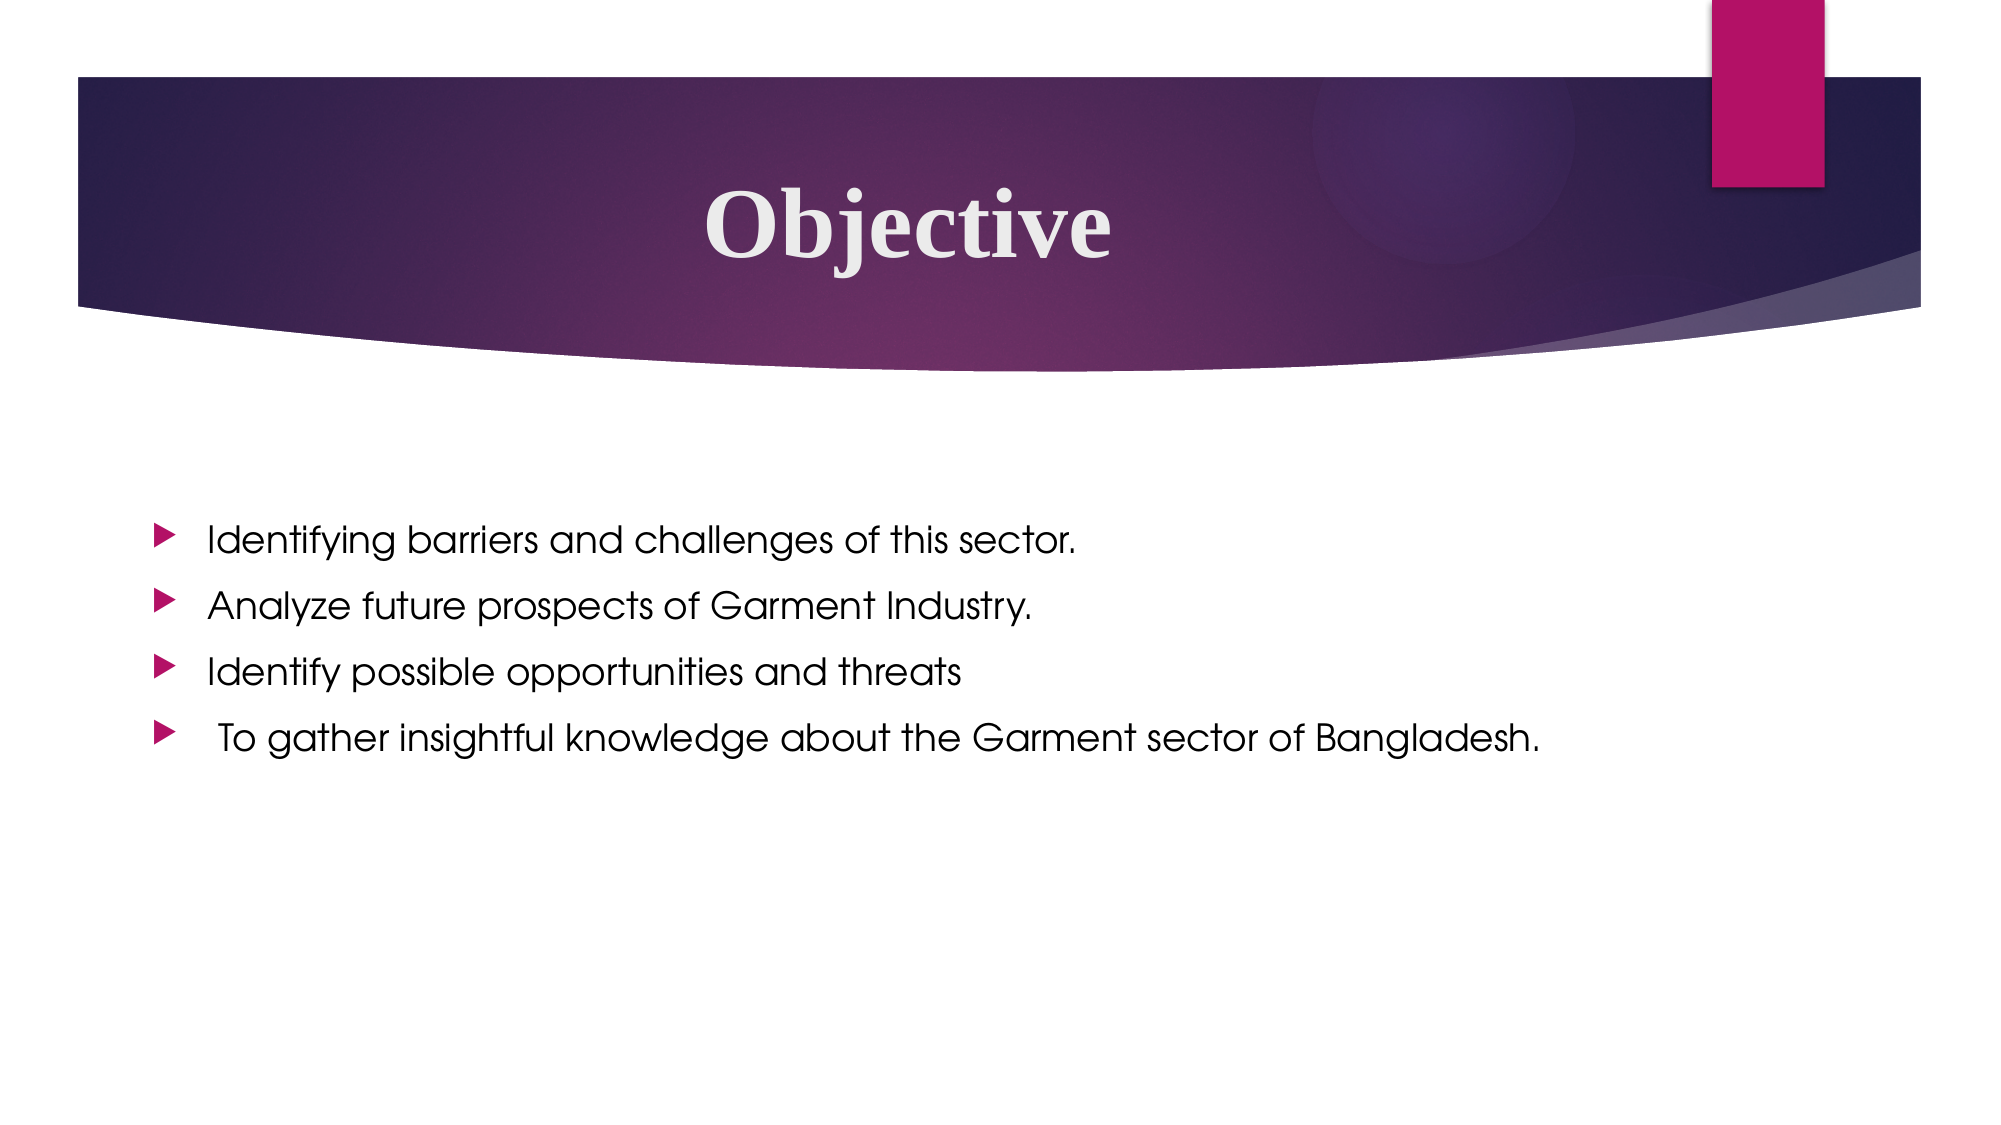

# Objective
Identifying barriers and challenges of this sector.
Analyze future prospects of Garment Industry.
Identify possible opportunities and threats
 To gather insightful knowledge about the Garment sector of Bangladesh.